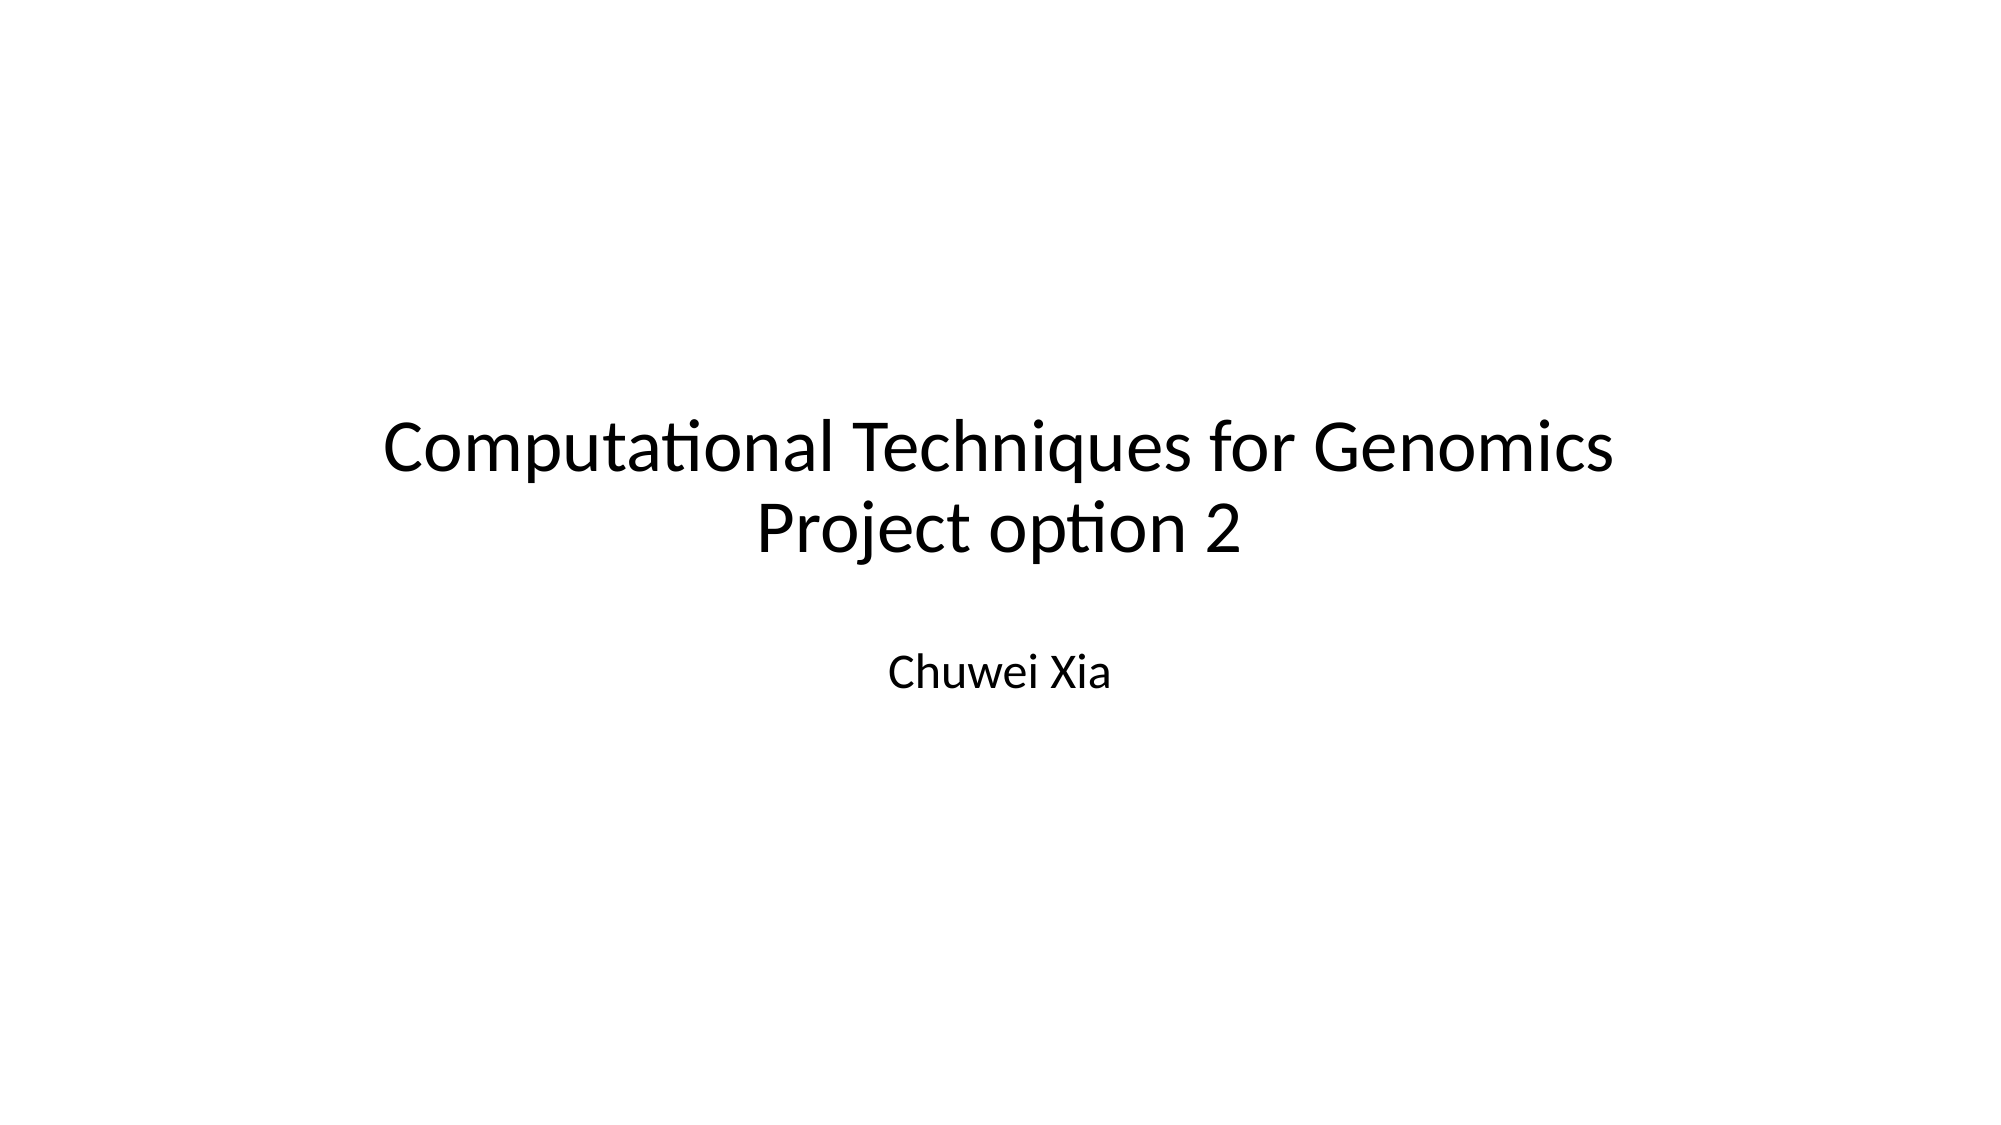

# Computational Techniques for Genomics Project option 2
Chuwei Xia